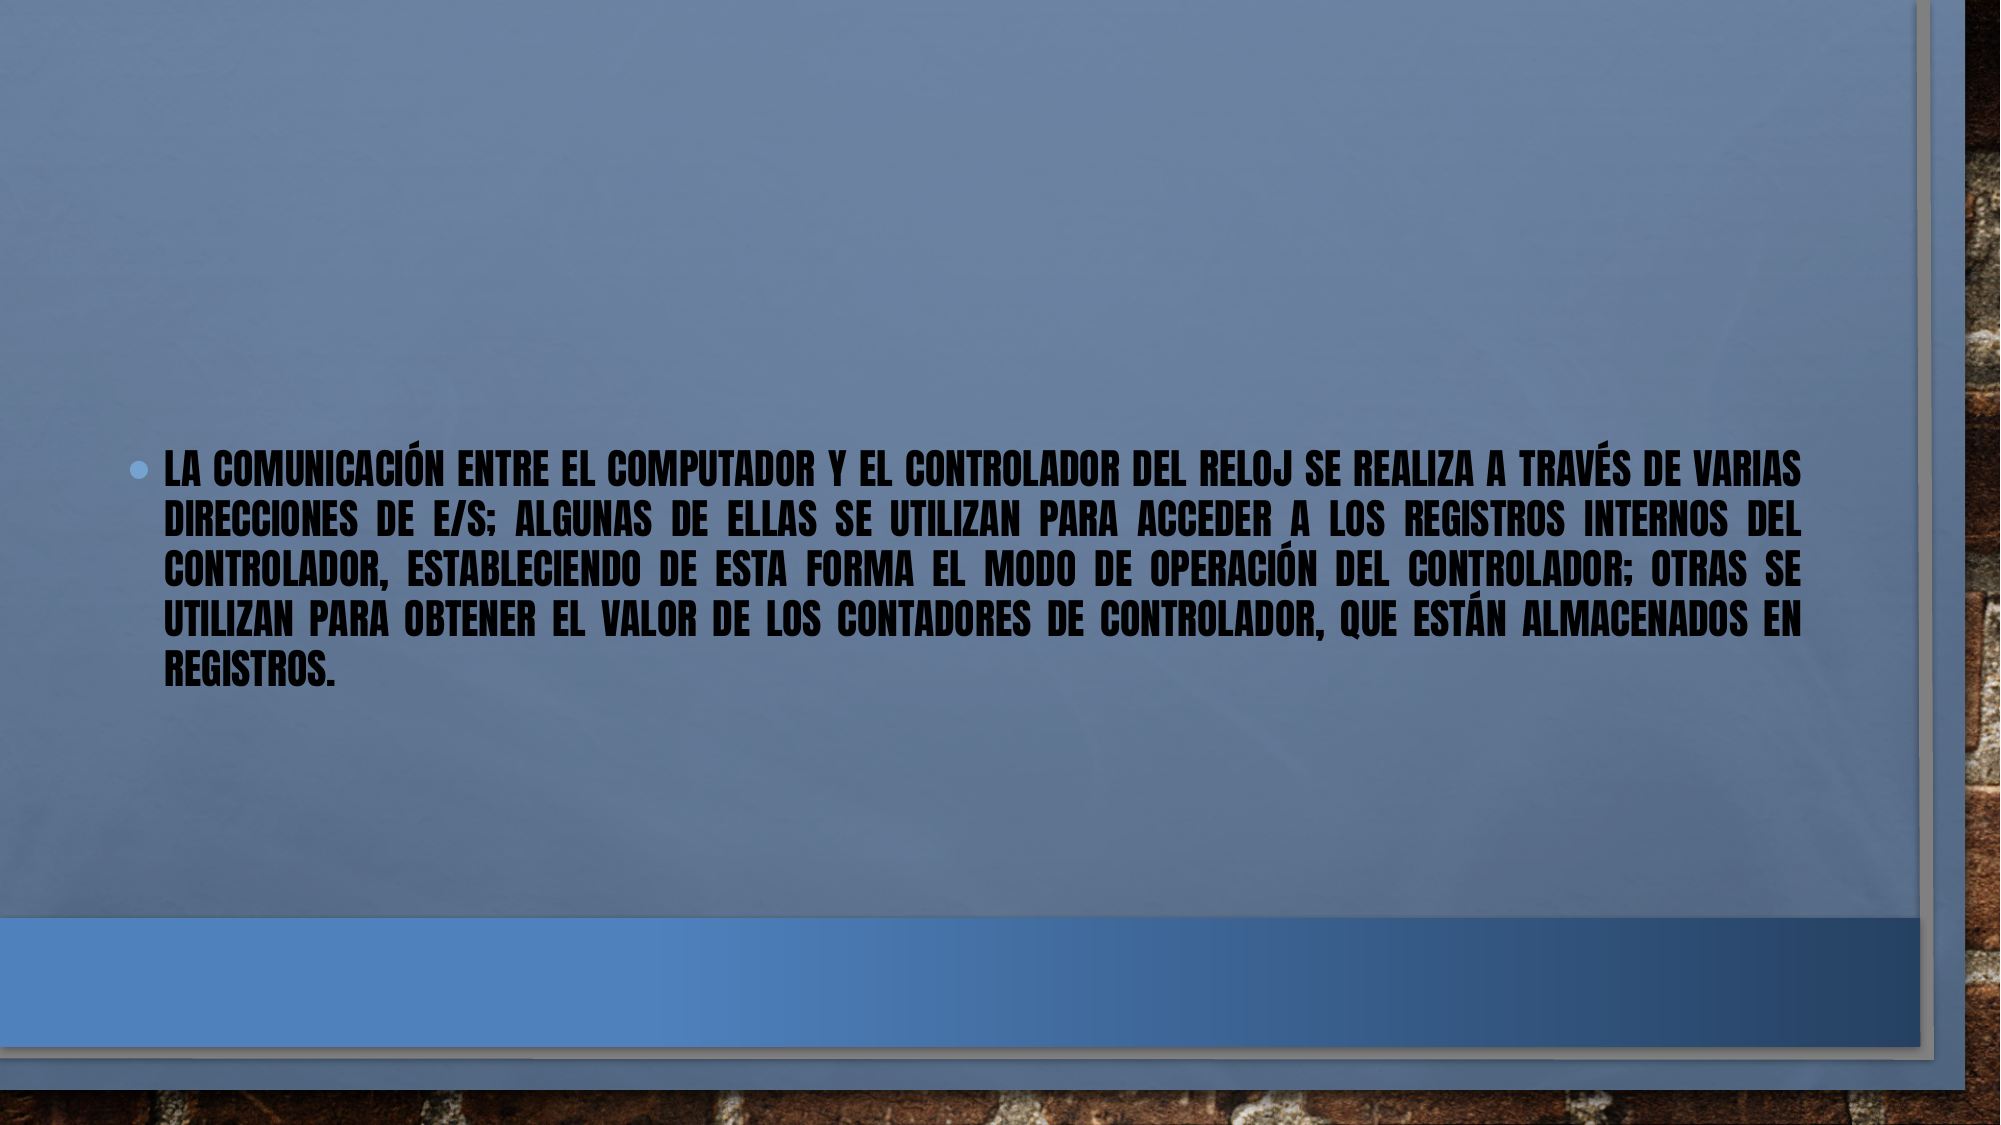

La comunicación entre el computador y el controlador del reloj se realiza a través de varias direcciones de E/S; algunas de ellas se utilizan para acceder a los registros internos del controlador, estableciendo de esta forma el modo de operación del controlador; otras se utilizan para obtener el valor de los contadores de controlador, que están almacenados en registros.